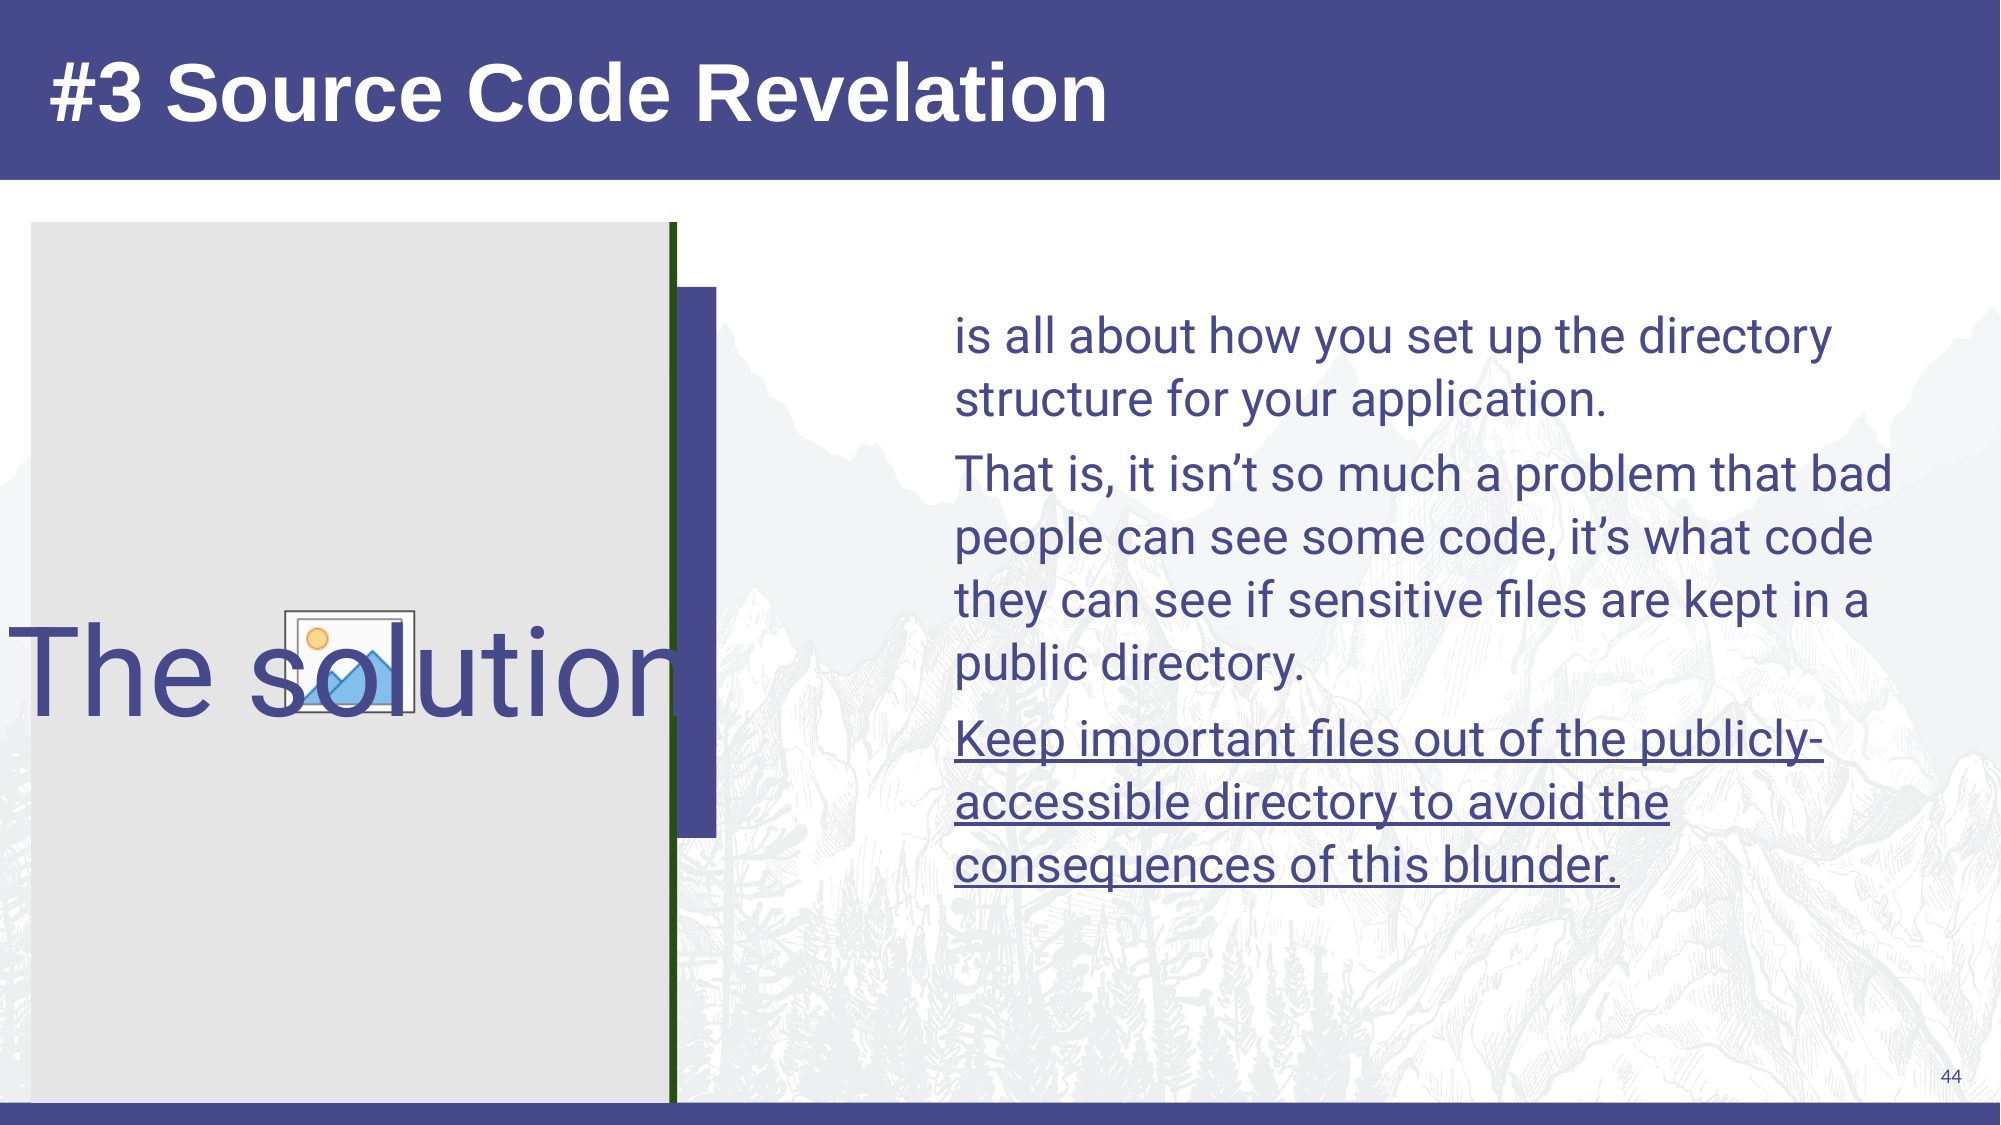

# #3 Source Code Revelation

is all about how you set up the directory structure for your application.
That is, it isn’t so much a problem that bad people can see some code, it’s what code they can see if sensitive files are kept in a public directory.
Keep important files out of the publicly-accessible directory to avoid the consequences of this blunder.

The solution
44